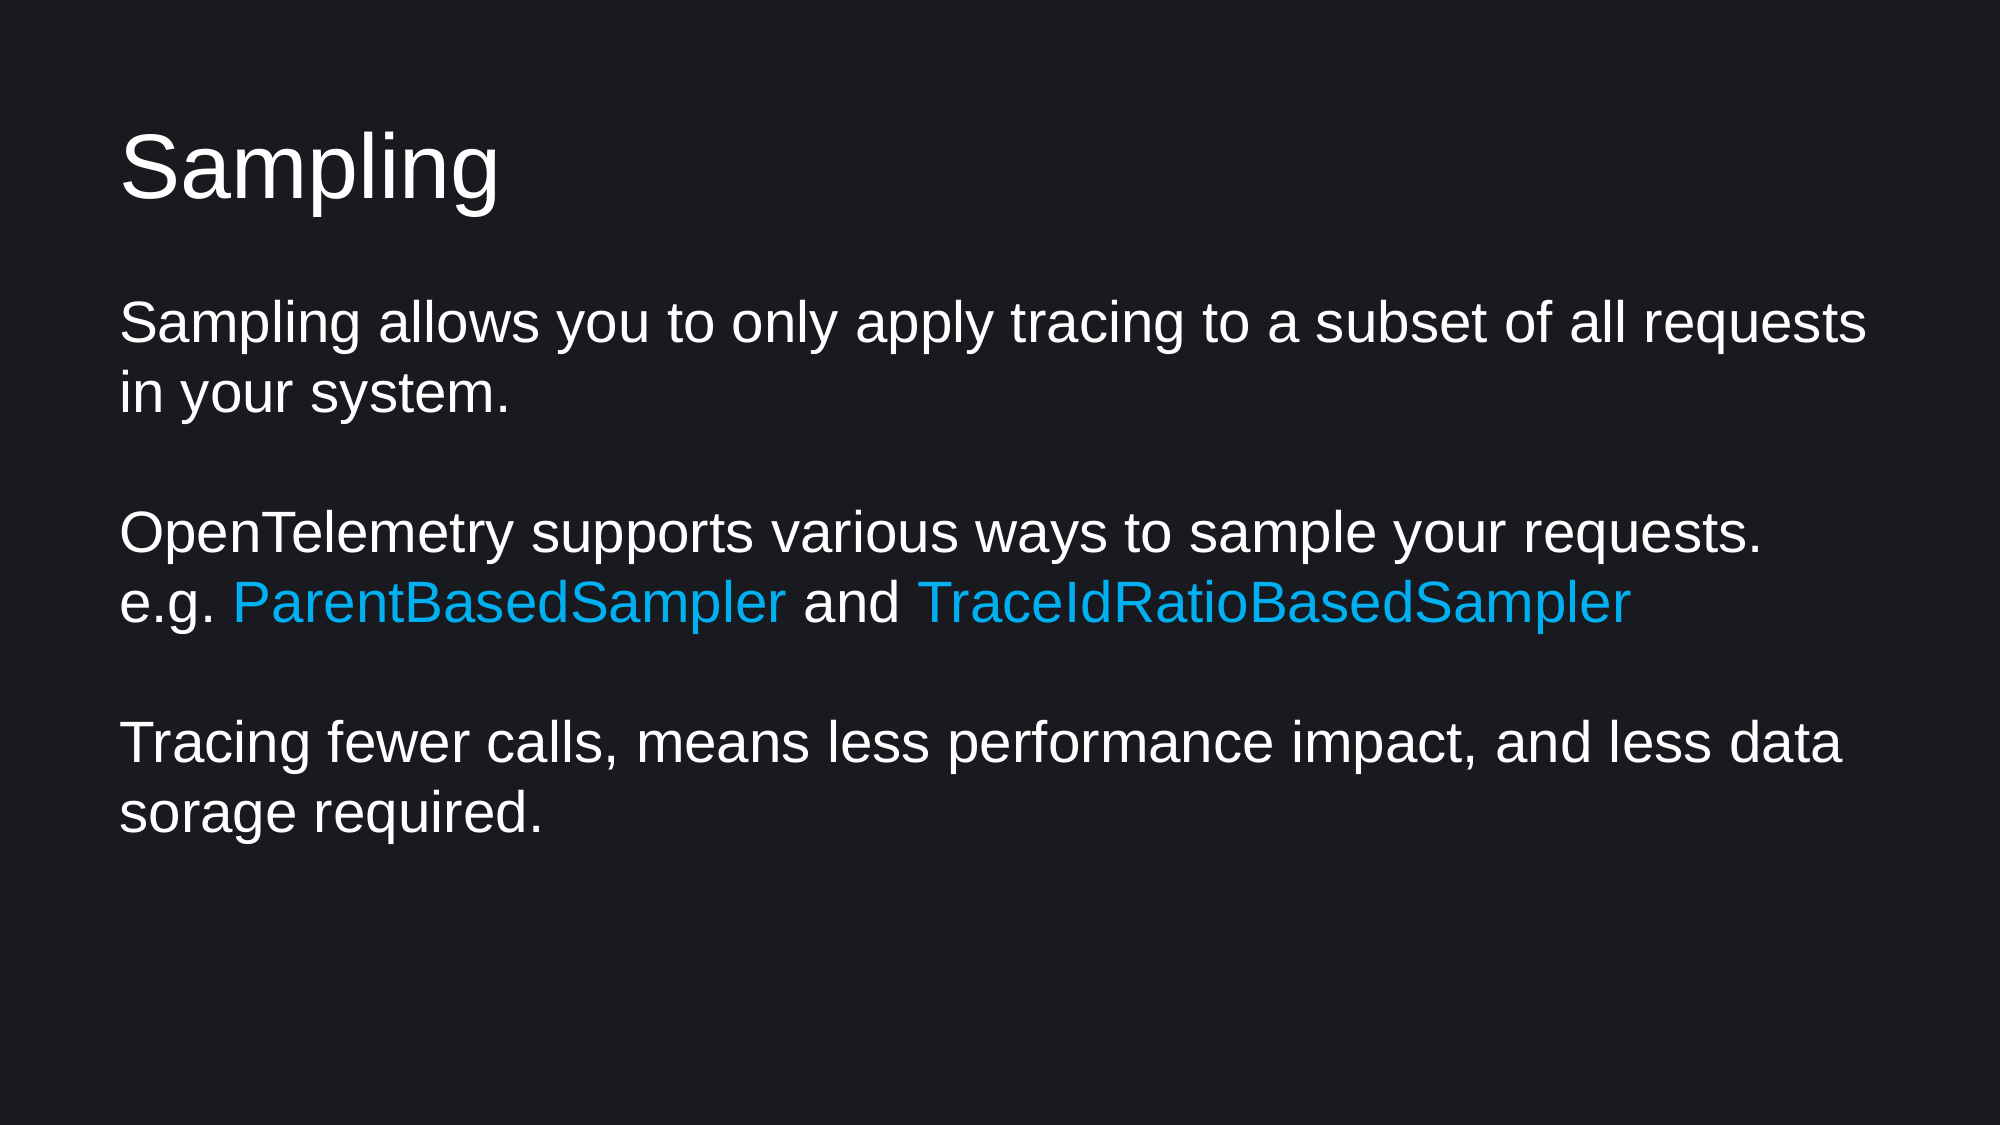

# Sampling
Sampling allows you to only apply tracing to a subset of all requests in your system.

OpenTelemetry supports various ways to sample your requests.
e.g. ParentBasedSampler and TraceIdRatioBasedSampler

Tracing fewer calls, means less performance impact, and less data sorage required.